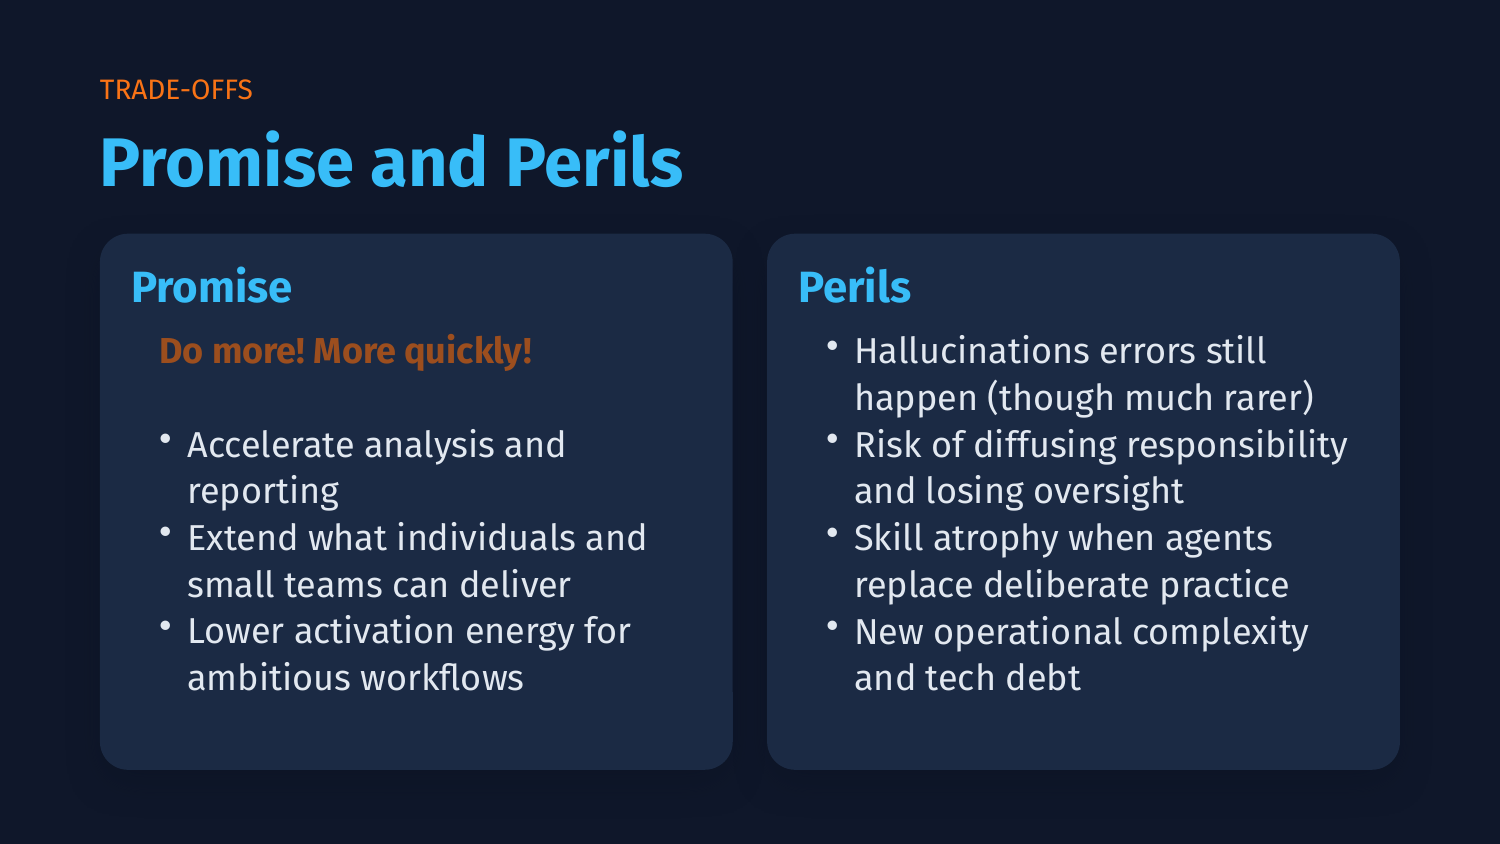

TRADE-OFFS
Promise and Perils

Promise

Perils
Do more! More quickly!

Accelerate analysis and reporting
Extend what individuals and small teams can deliver
Lower activation energy for ambitious workflows
Hallucinations errors still happen (though much rarer)
Risk of diffusing responsibility and losing oversight
Skill atrophy when agents replace deliberate practice
New operational complexity and tech debt